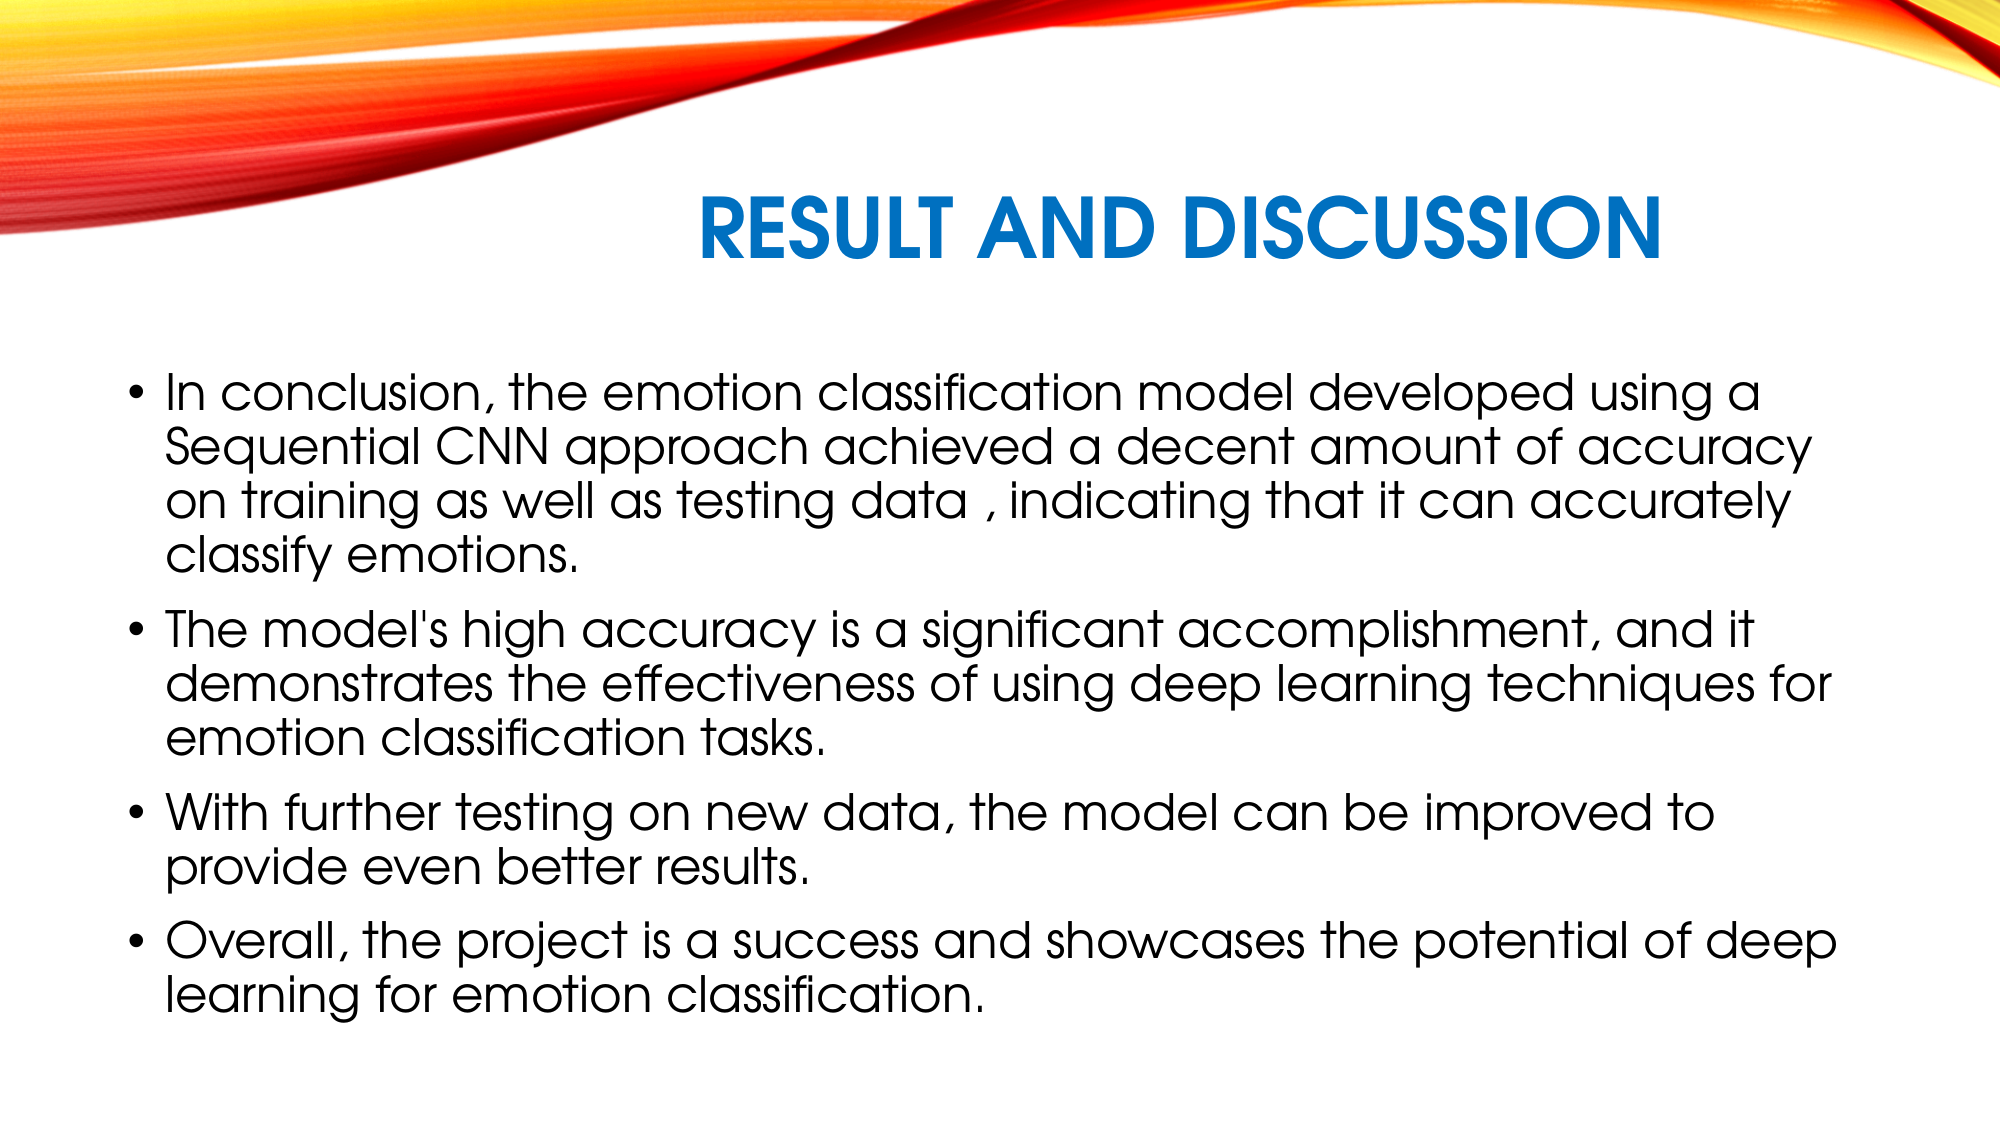

# RESULT AND DISCUSSION
In conclusion, the emotion classification model developed using a Sequential CNN approach achieved a decent amount of accuracy on training as well as testing data , indicating that it can accurately classify emotions.
The model's high accuracy is a significant accomplishment, and it demonstrates the effectiveness of using deep learning techniques for emotion classification tasks.
With further testing on new data, the model can be improved to provide even better results.
Overall, the project is a success and showcases the potential of deep learning for emotion classification.